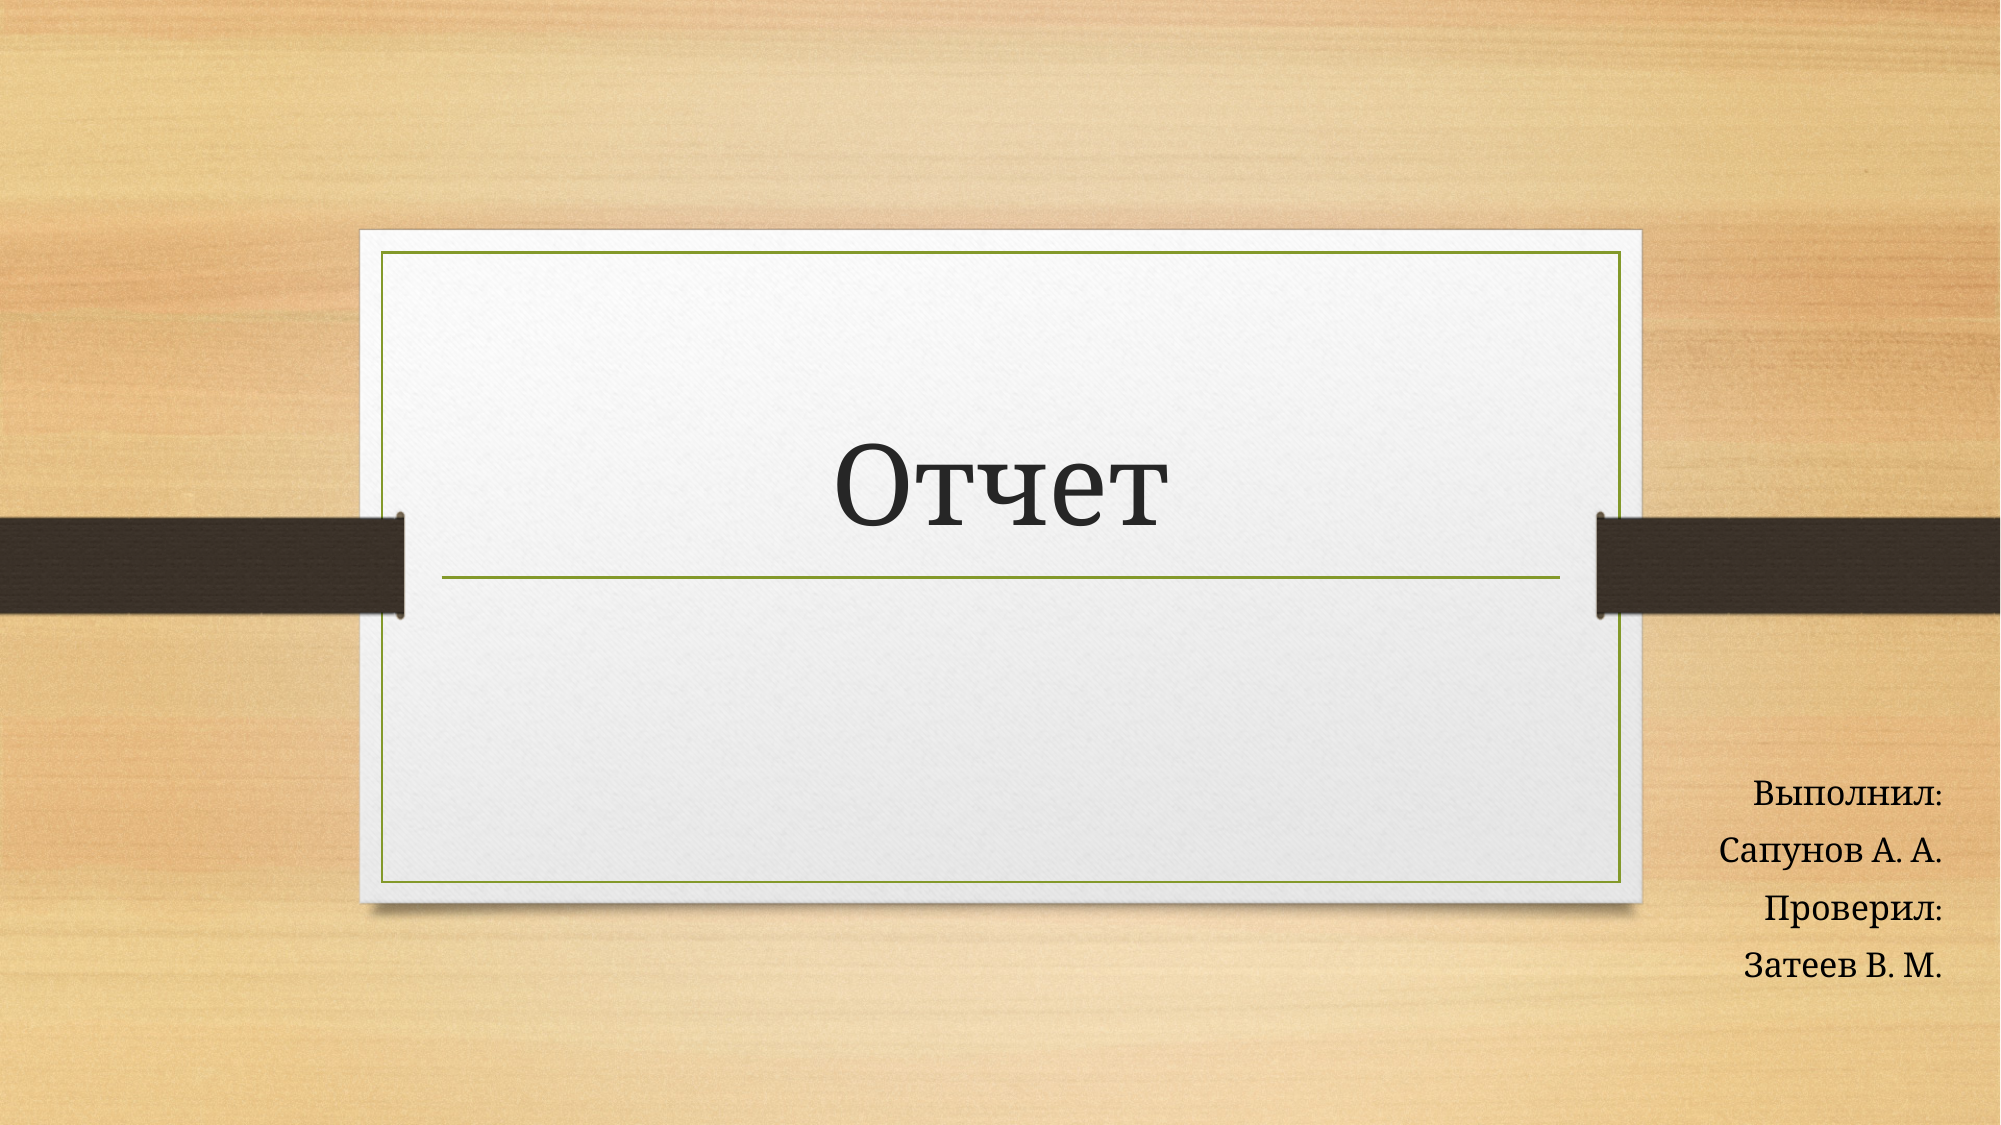

# Отчет
Выполнил:
Сапунов А. А.
Проверил:
Затеев В. М.